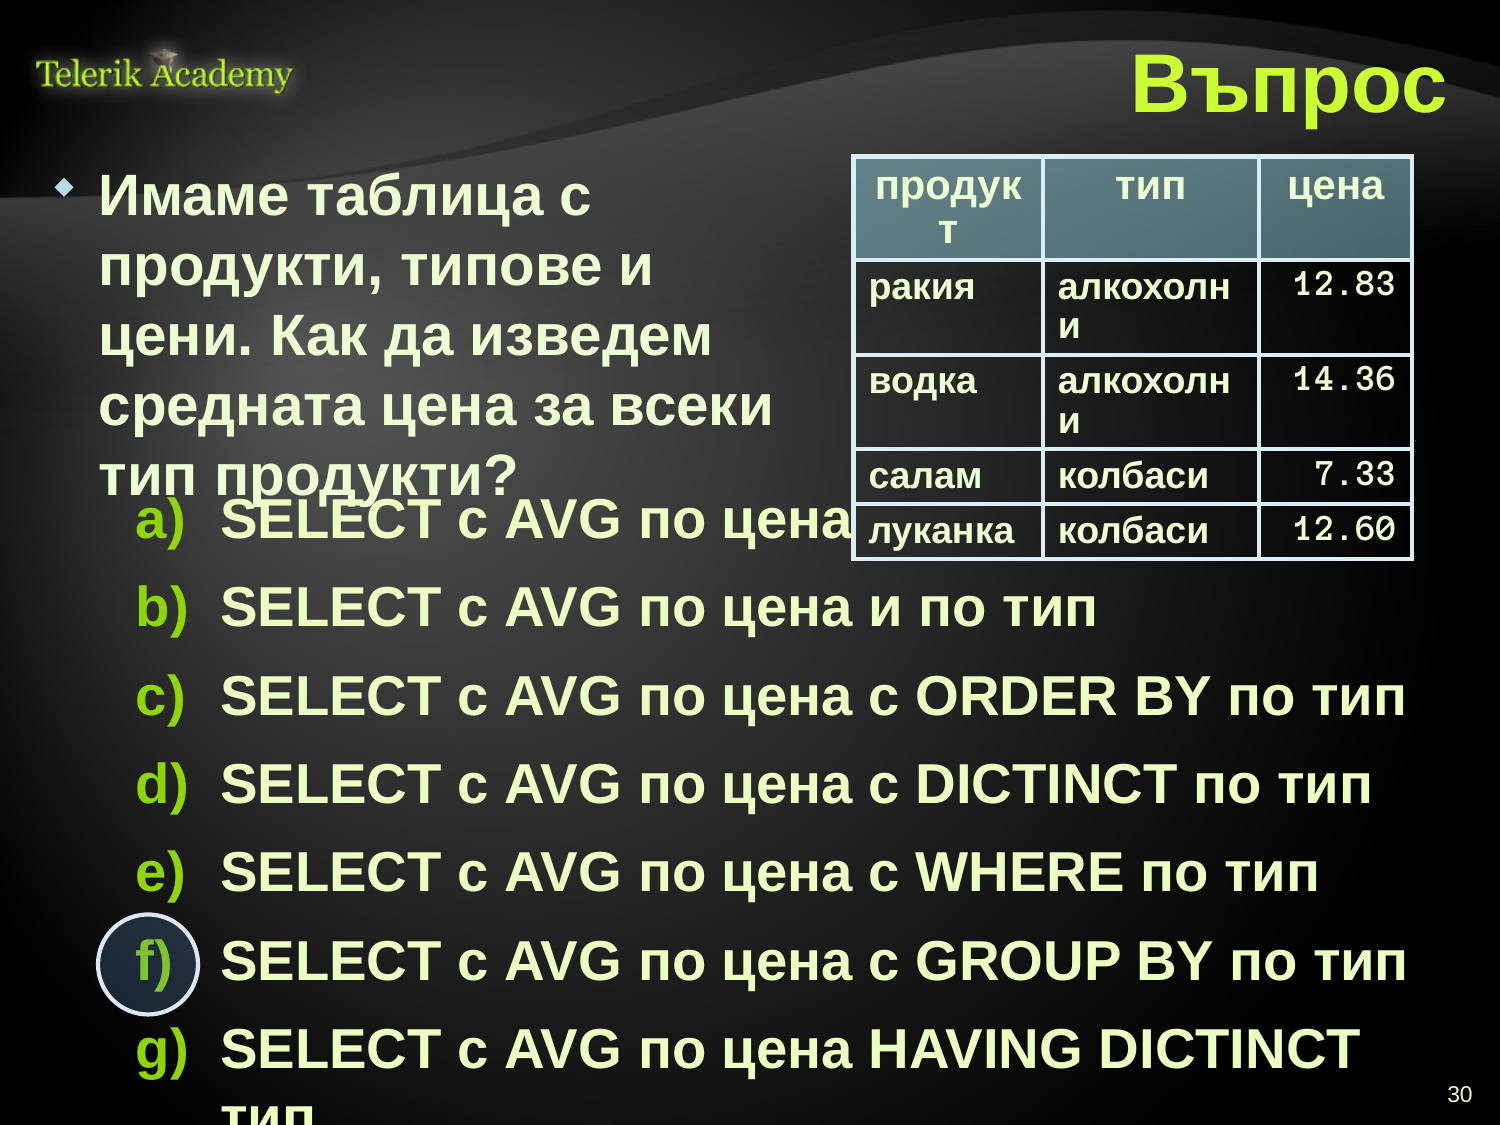

# Въпрос
Имаме таблица с продукти, типове и цени. Как да изведем средната цена за всеки тип продукти?
| продукт | тип | цена |
| --- | --- | --- |
| ракия | алкохолни | 12.83 |
| водка | алкохолни | 14.36 |
| салам | колбаси | 7.33 |
| луканка | колбаси | 12.60 |
SELECT с AVG по цена
SELECT с AVG по цена и по тип
SELECT с AVG по цена с ORDER BY по тип
SELECT с AVG по цена с DICTINCT по тип
SELECT с AVG по цена с WHERE по тип
SELECT с AVG по цена с GROUP BY по тип
SELECT с AVG по цена HAVING DICTINCT тип

30